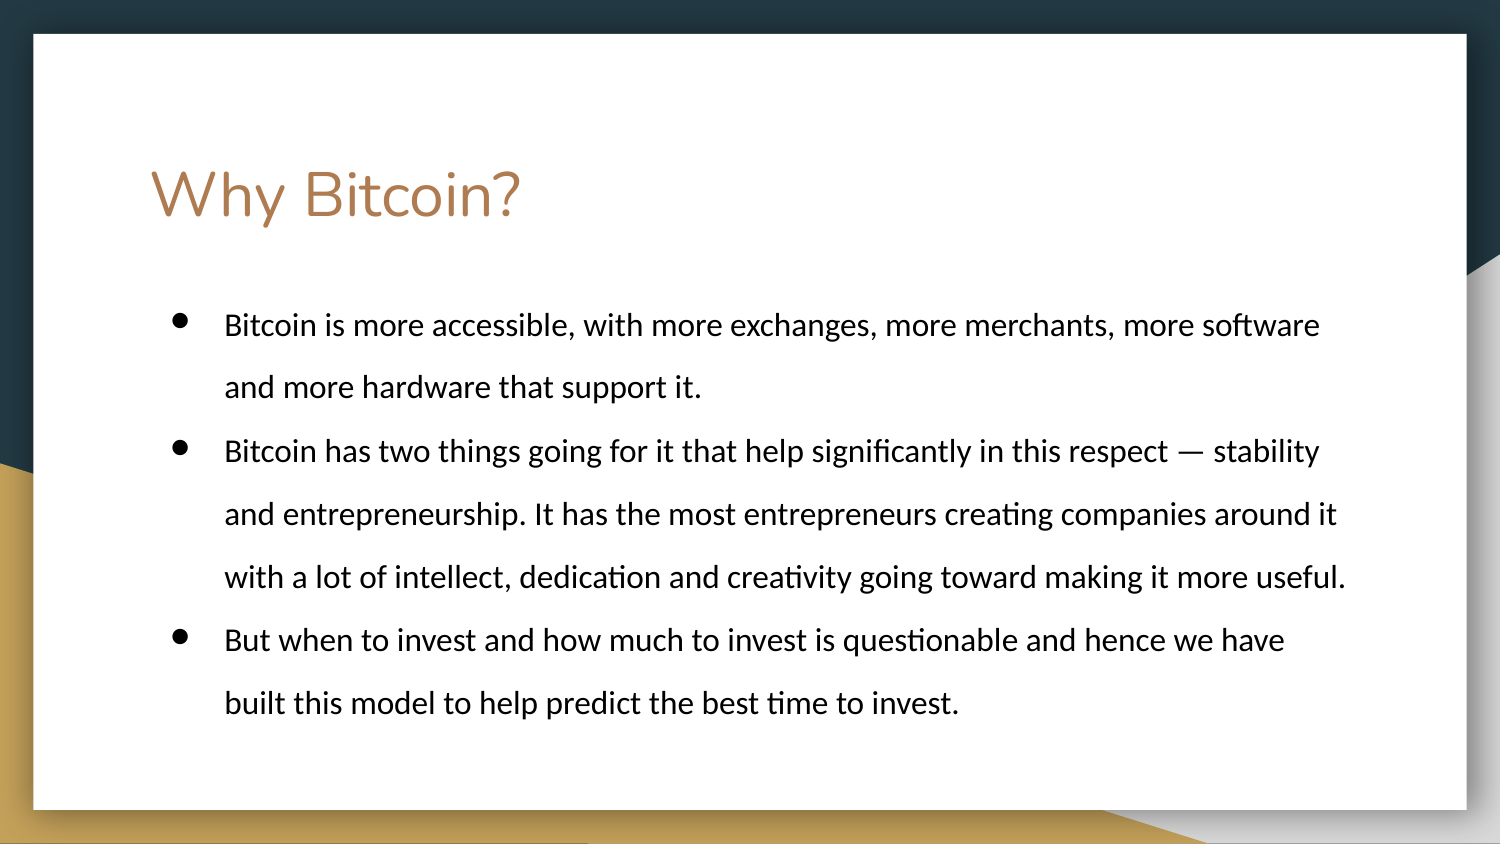

# Why Bitcoin?
Bitcoin is more accessible, with more exchanges, more merchants, more software and more hardware that support it.
Bitcoin has two things going for it that help significantly in this respect — stability and entrepreneurship. It has the most entrepreneurs creating companies around it with a lot of intellect, dedication and creativity going toward making it more useful.
But when to invest and how much to invest is questionable and hence we have built this model to help predict the best time to invest.